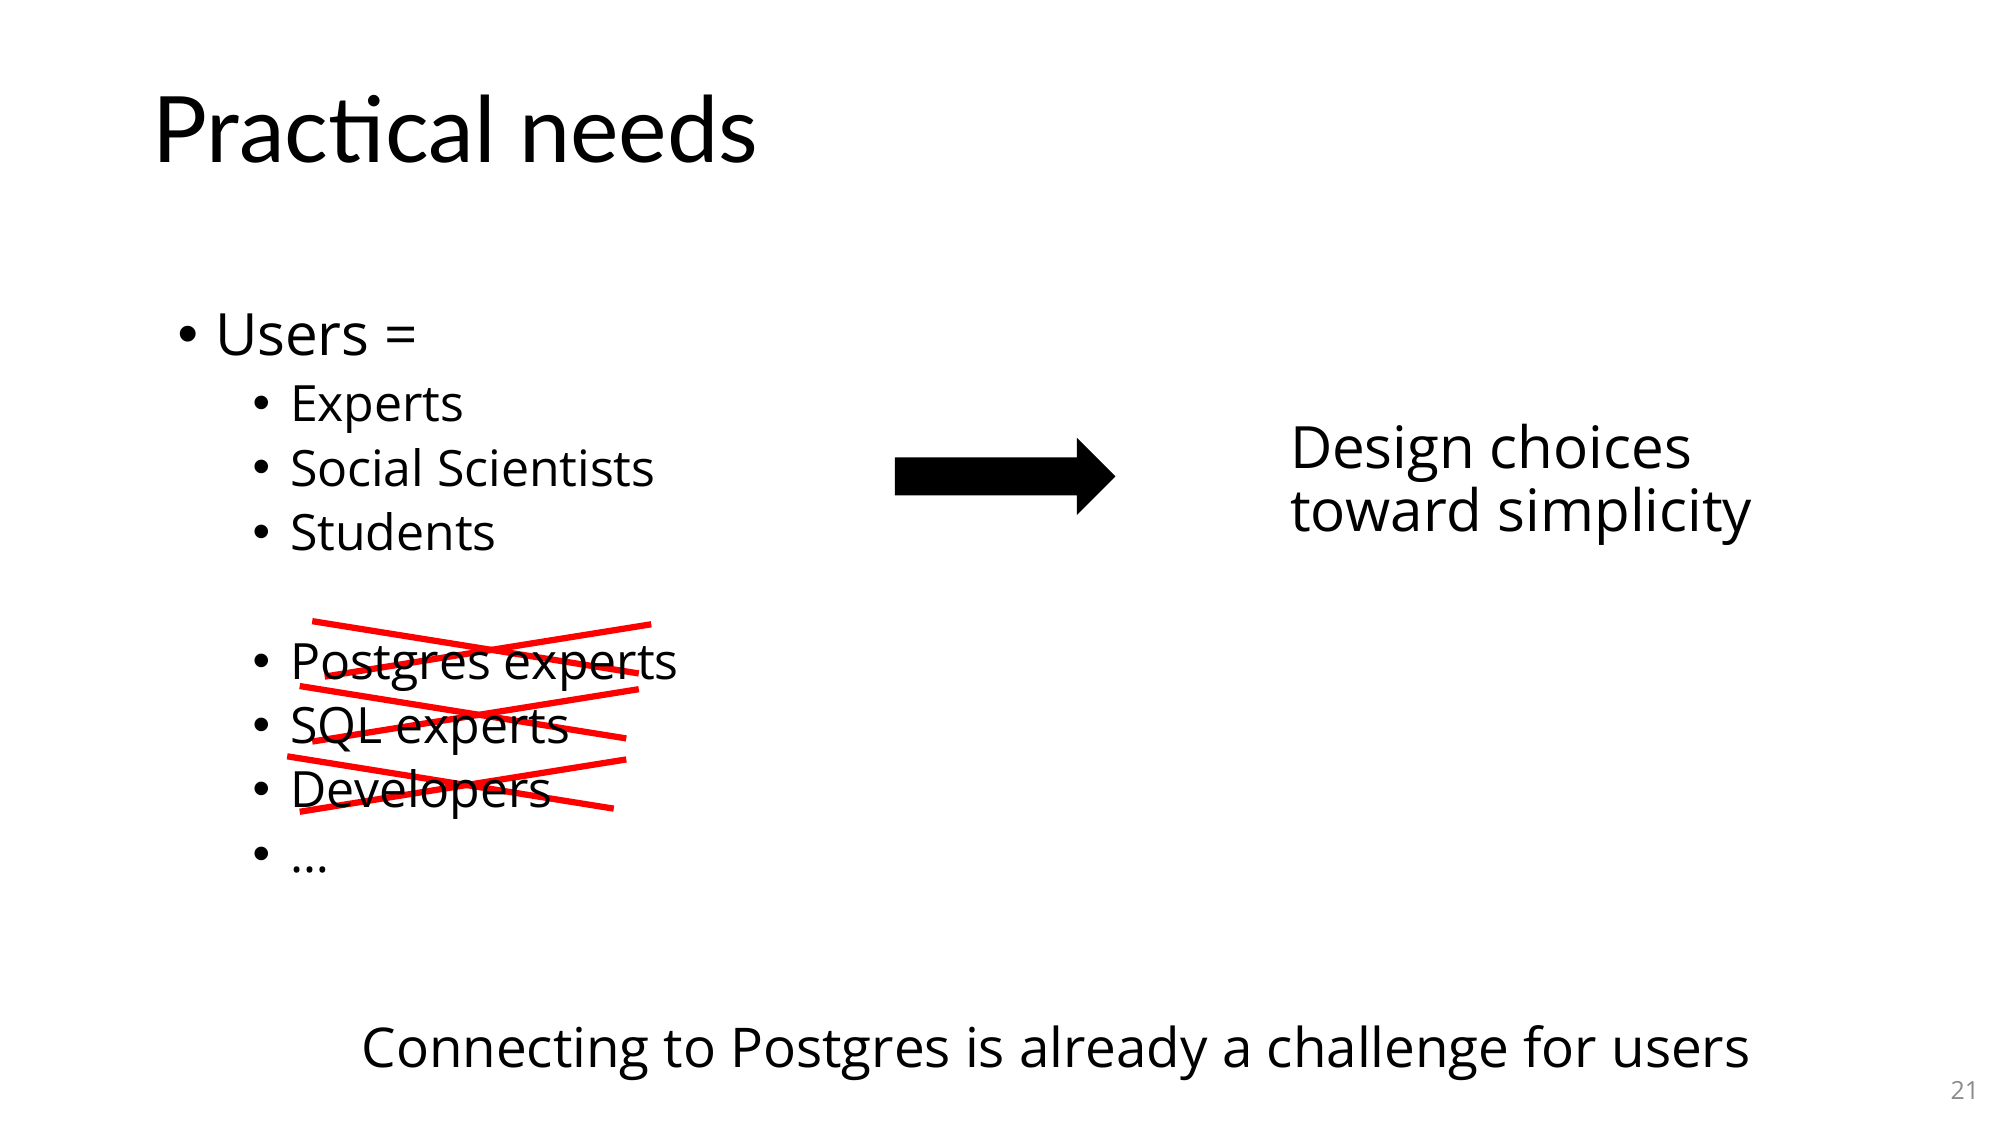

# Practical needs
Users =
Experts
Social Scientists
Students

Postgres experts
SQL experts
Developers
…
Design choices toward simplicity

Connecting to Postgres is already a challenge for users
21